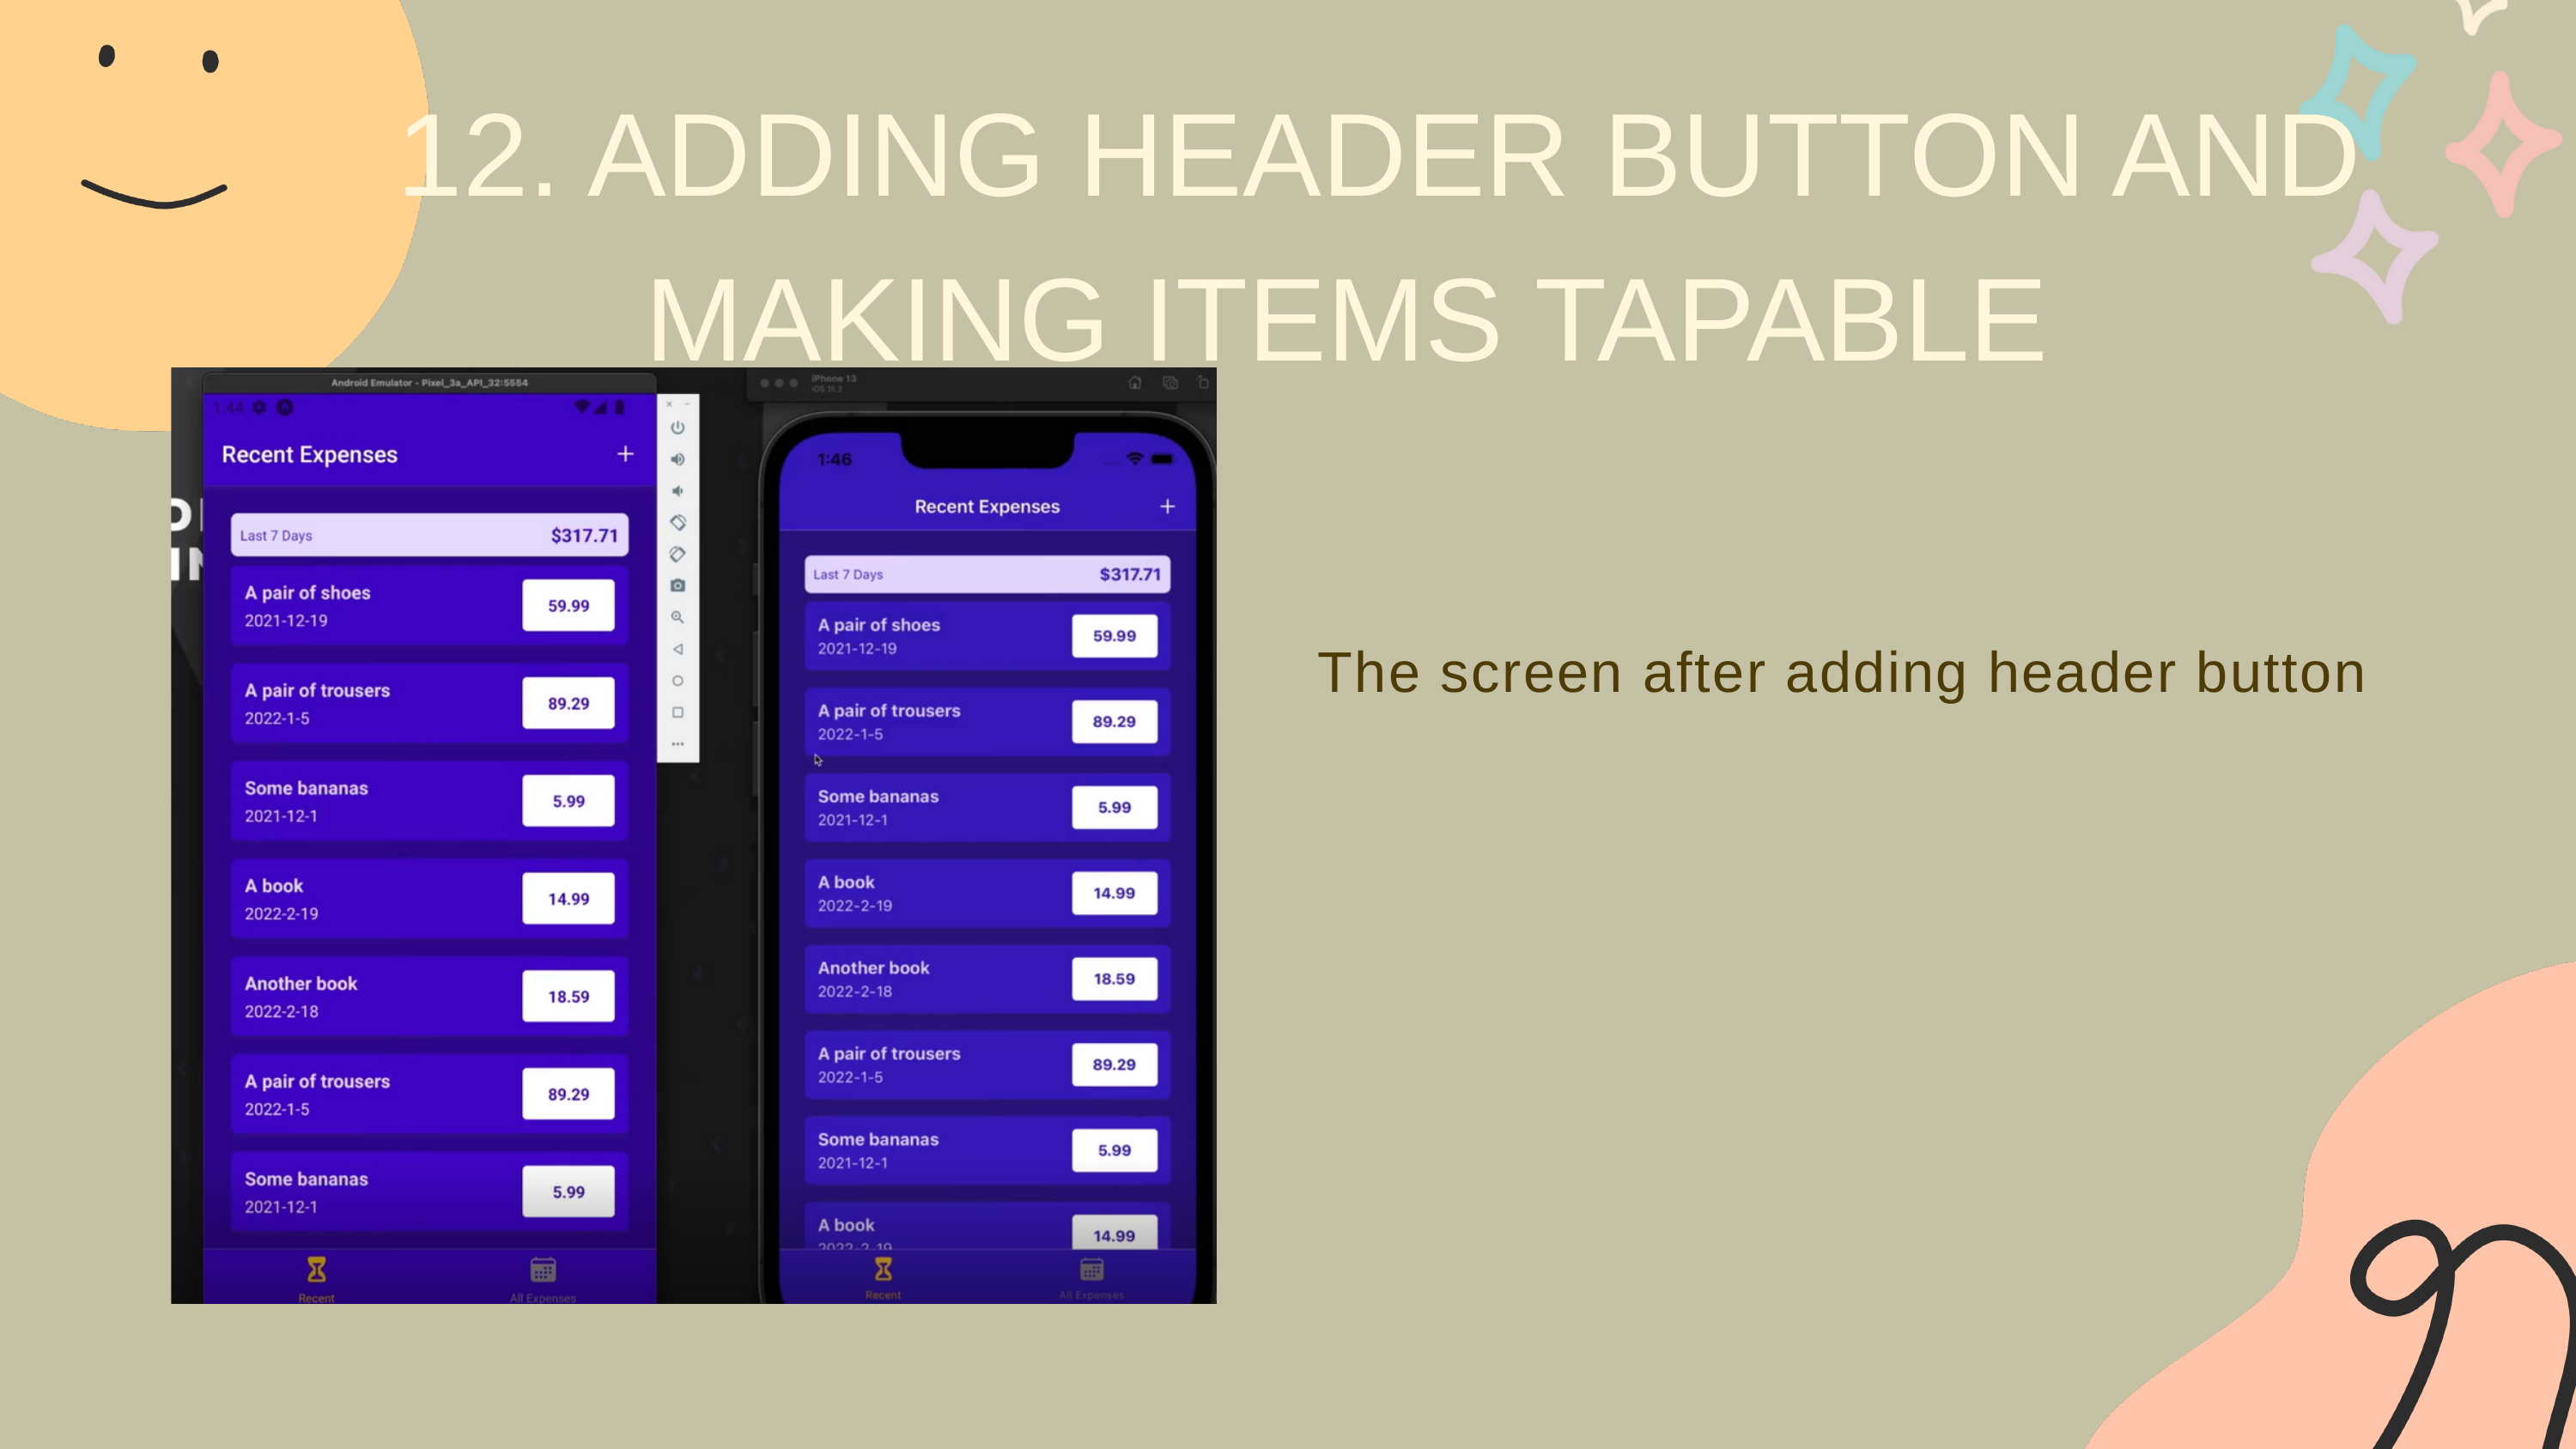

12. ADDING HEADER BUTTON AND MAKING ITEMS TAPABLE

The screen after adding header button